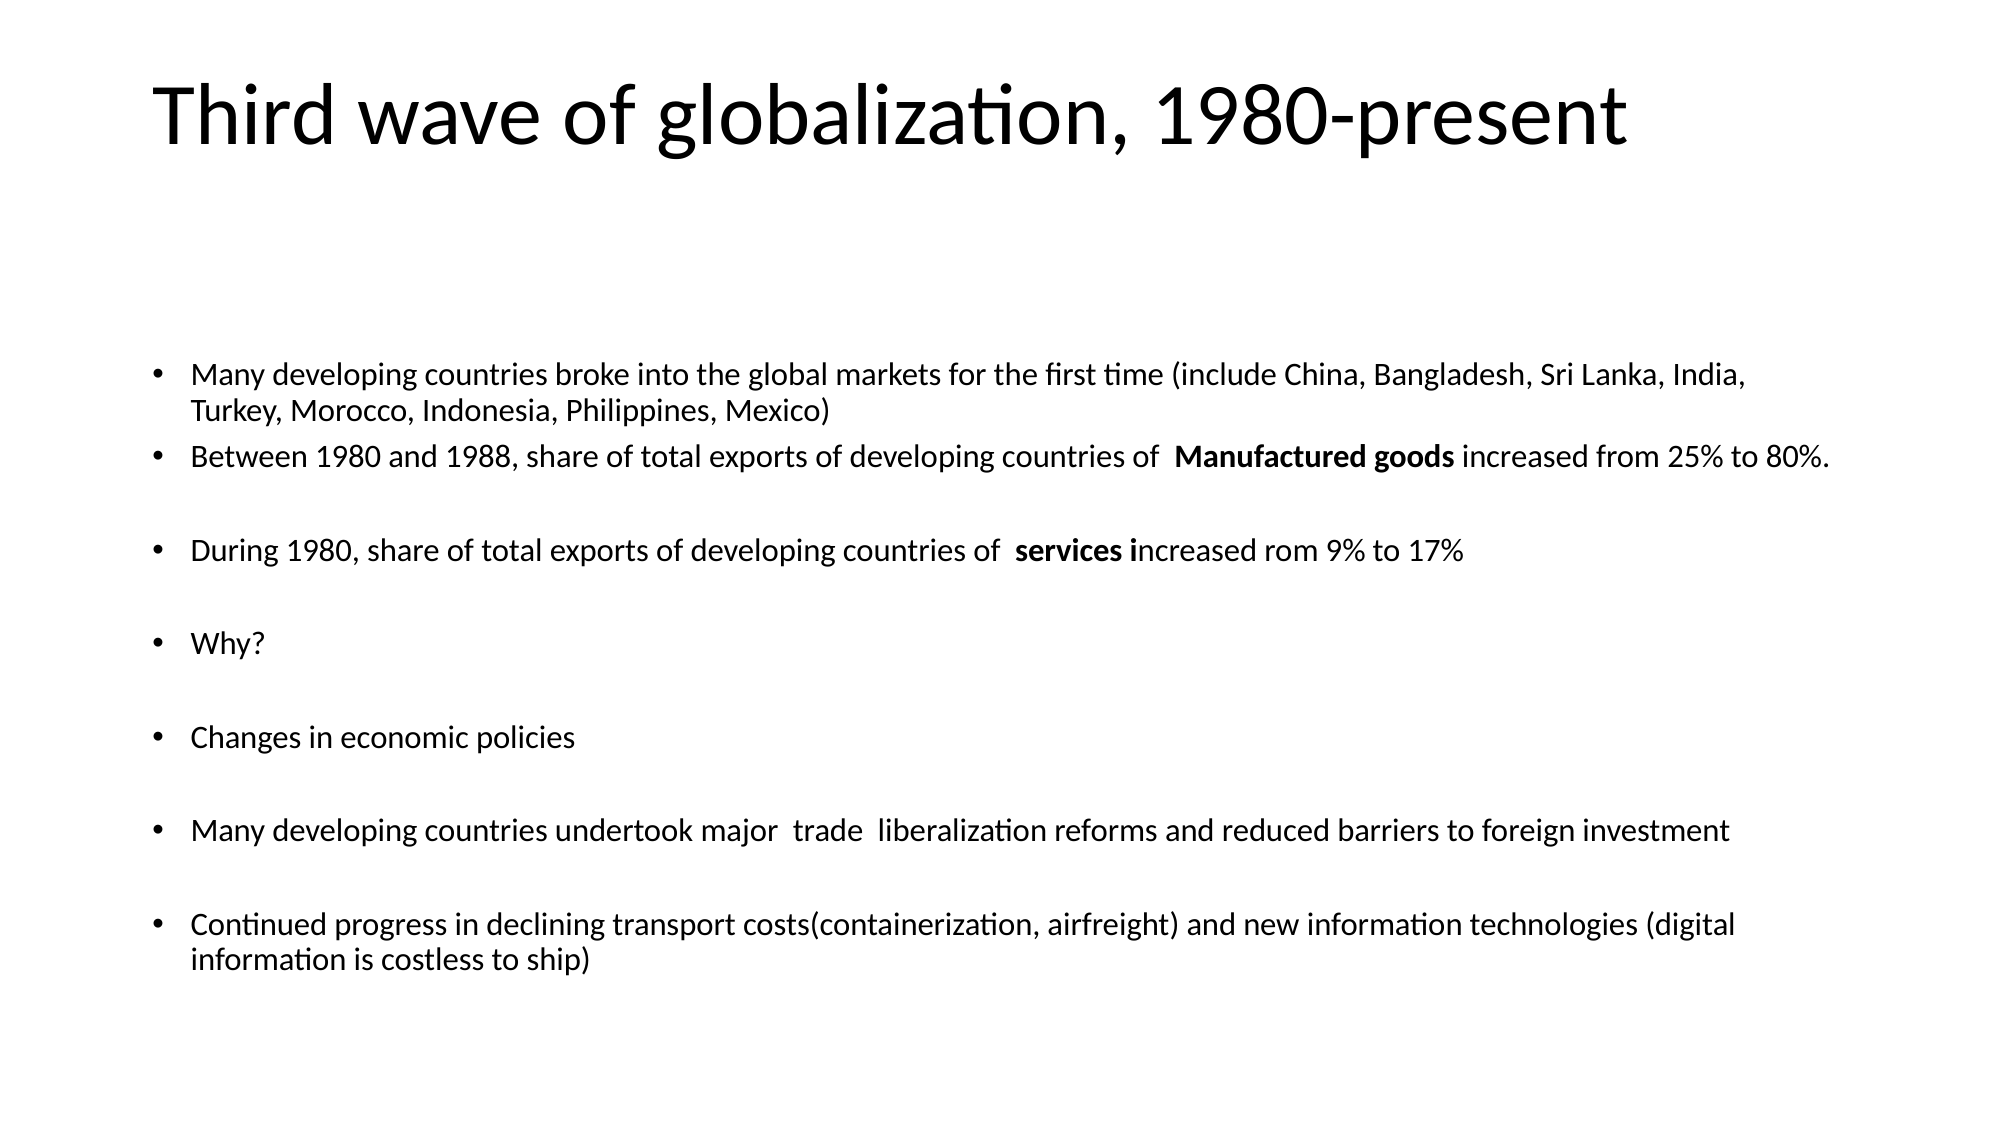

# Third wave of globalization, 1980-present

Many developing countries broke into the global markets for the first time (include China, Bangladesh, Sri Lanka, India, Turkey, Morocco, Indonesia, Philippines, Mexico)
Between 1980 and 1988, share of total exports of developing countries of  Manufactured goods increased from 25% to 80%.

During 1980, share of total exports of developing countries of  services increased rom 9% to 17%

Why?

Changes in economic policies

Many developing countries undertook major  trade  liberalization reforms and reduced barriers to foreign investment

Continued progress in declining transport costs(containerization, airfreight) and new information technologies (digital information is costless to ship)